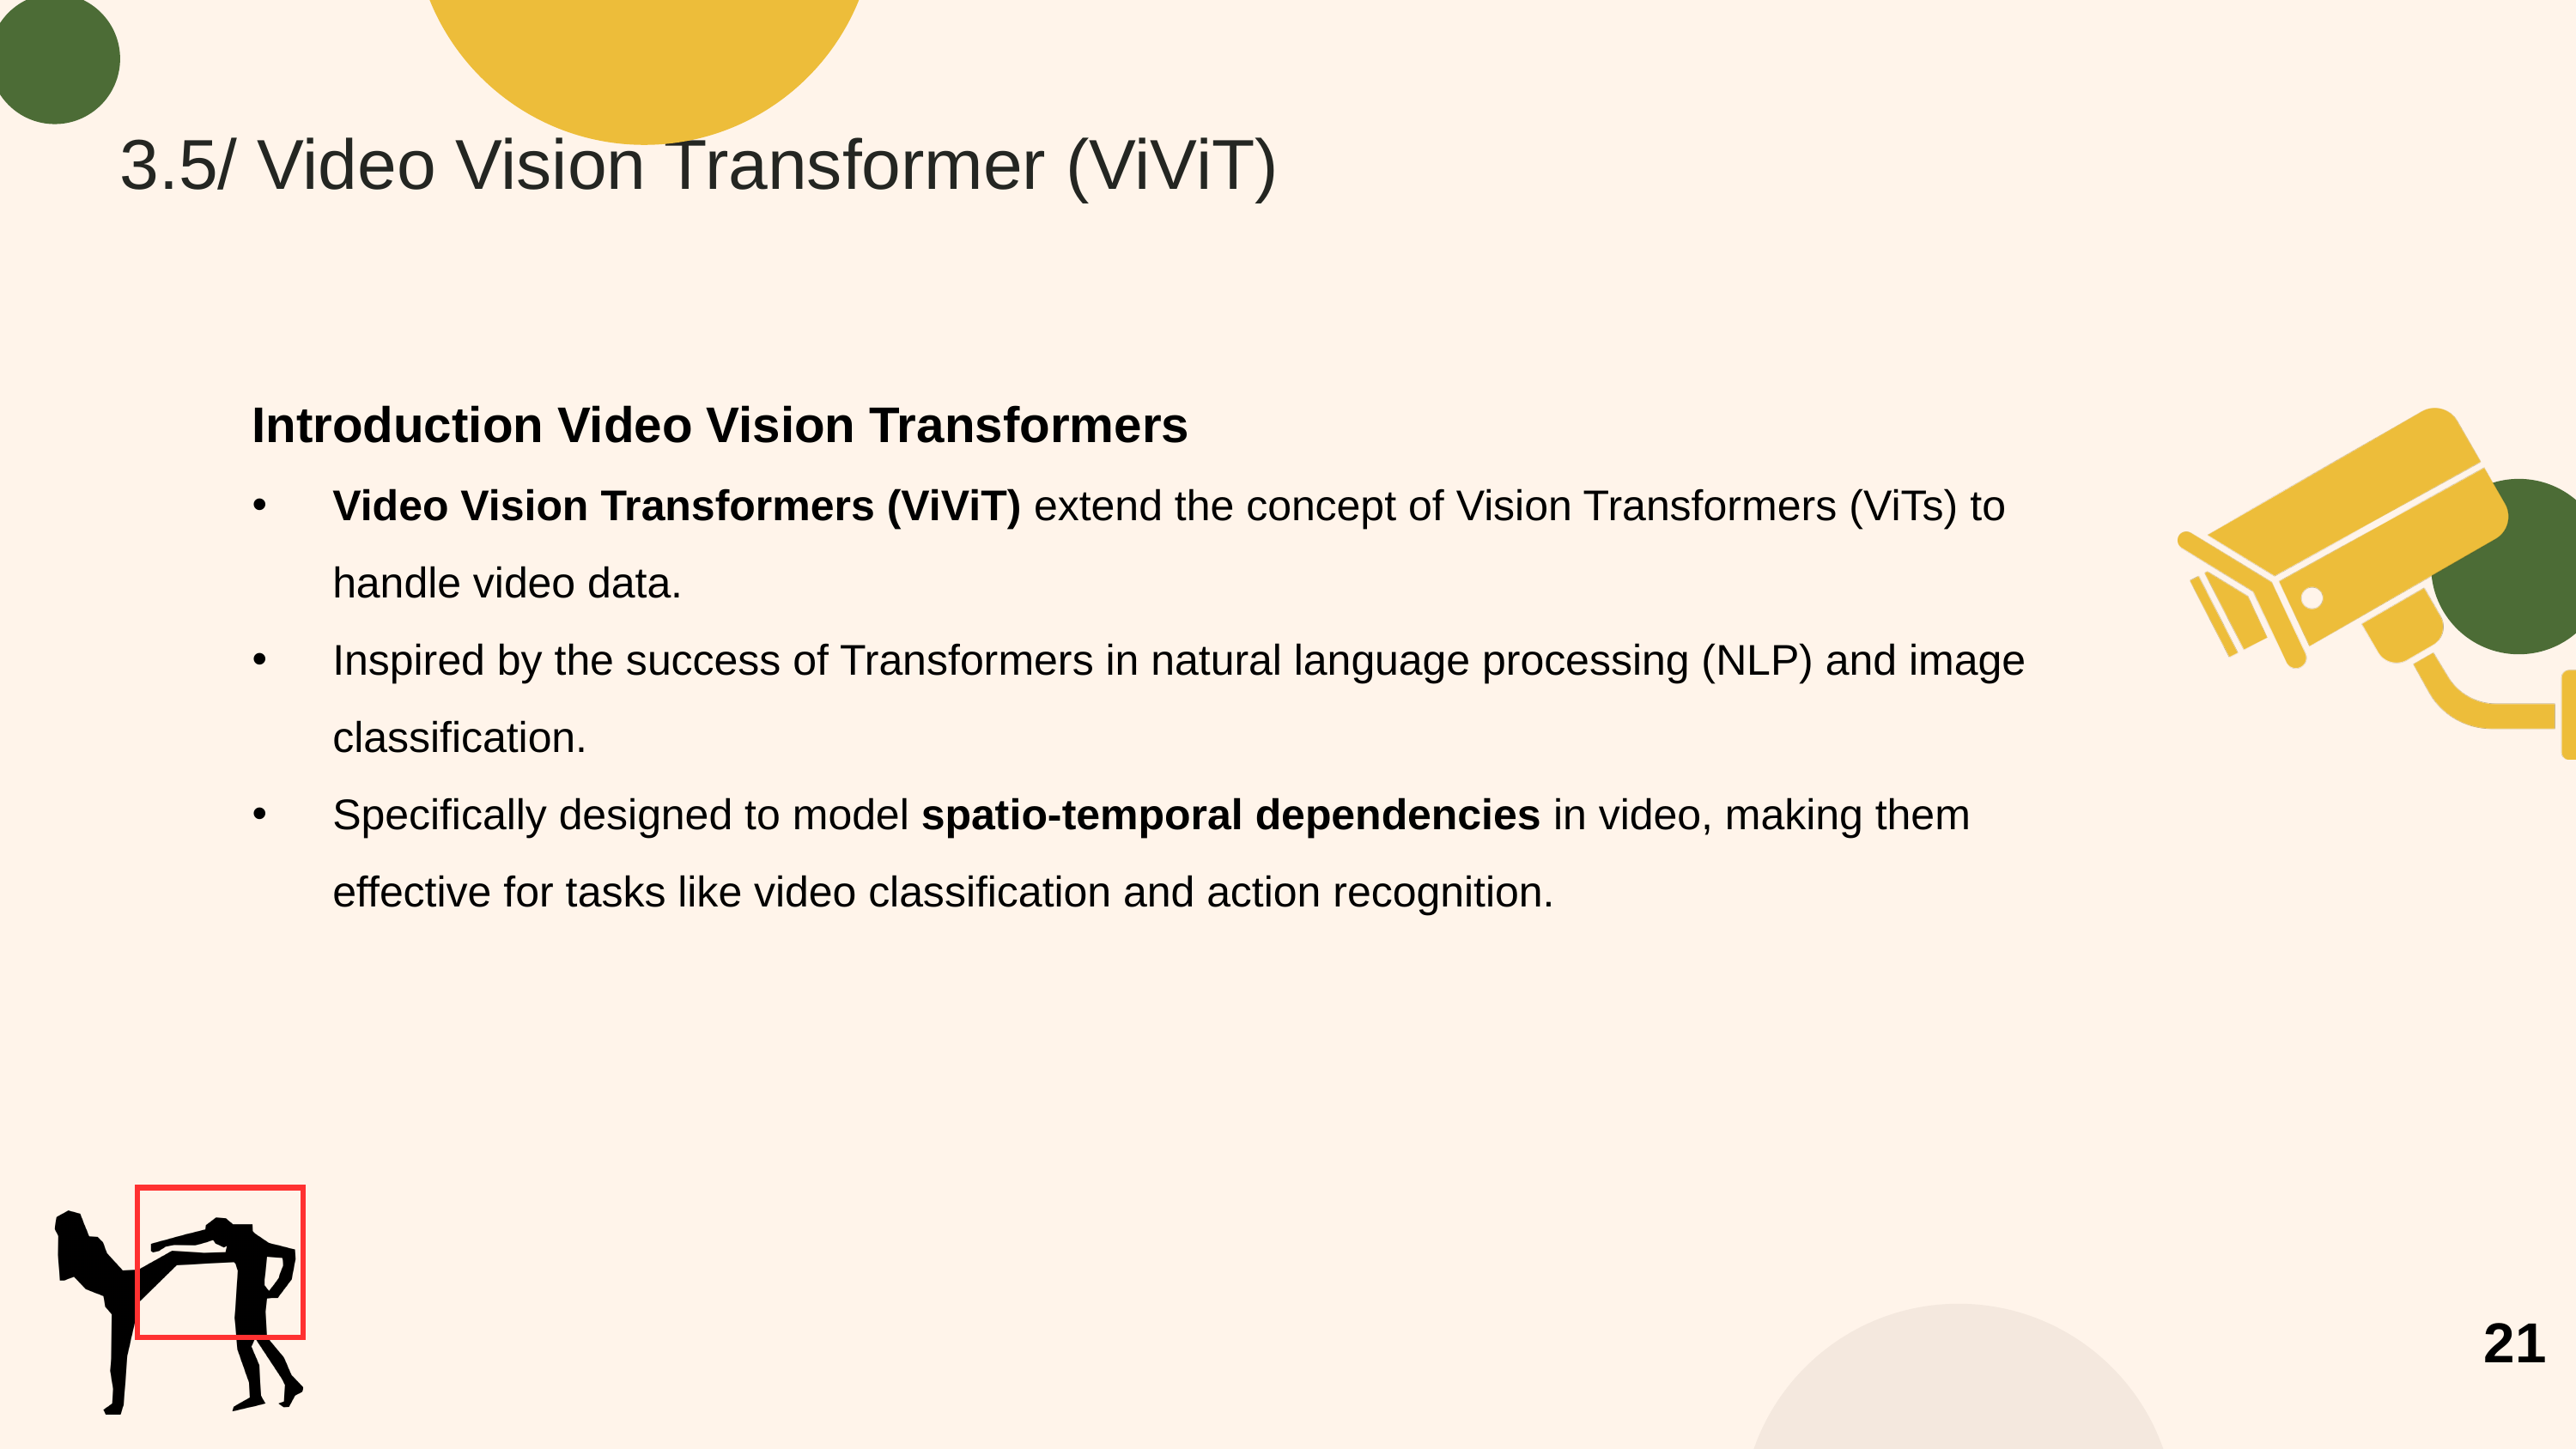

3.5/ Video Vision Transformer (ViViT)
Introduction Video Vision Transformers
Video Vision Transformers (ViViT) extend the concept of Vision Transformers (ViTs) to handle video data.
Inspired by the success of Transformers in natural language processing (NLP) and image classification.
Specifically designed to model spatio-temporal dependencies in video, making them effective for tasks like video classification and action recognition.

21